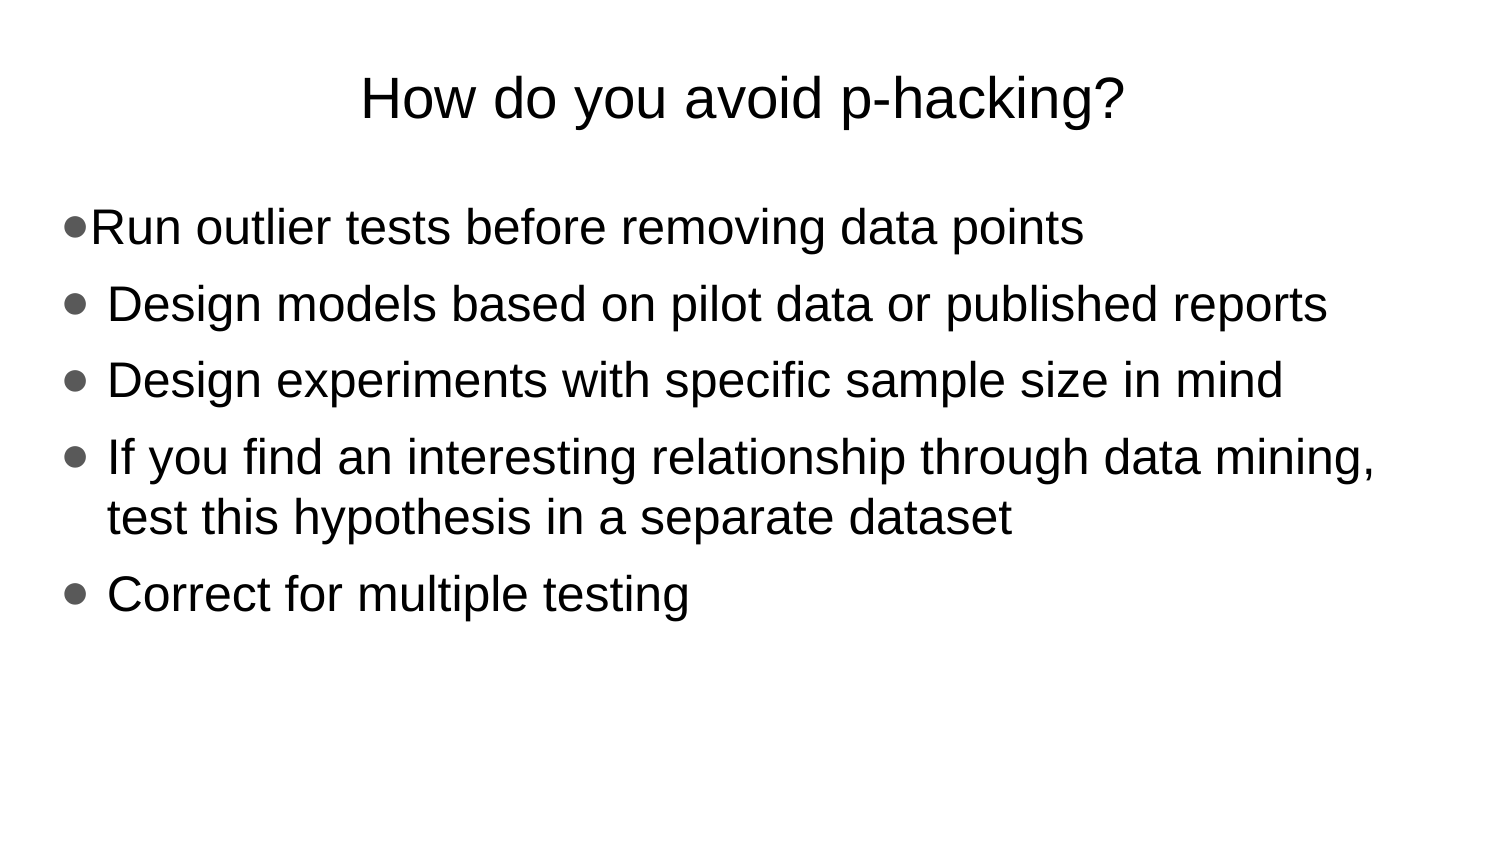

# How do you avoid p-hacking?
Run outlier tests before removing data points
Design models based on pilot data or published reports
Design experiments with specific sample size in mind
If you find an interesting relationship through data mining, test this hypothesis in a separate dataset
Correct for multiple testing